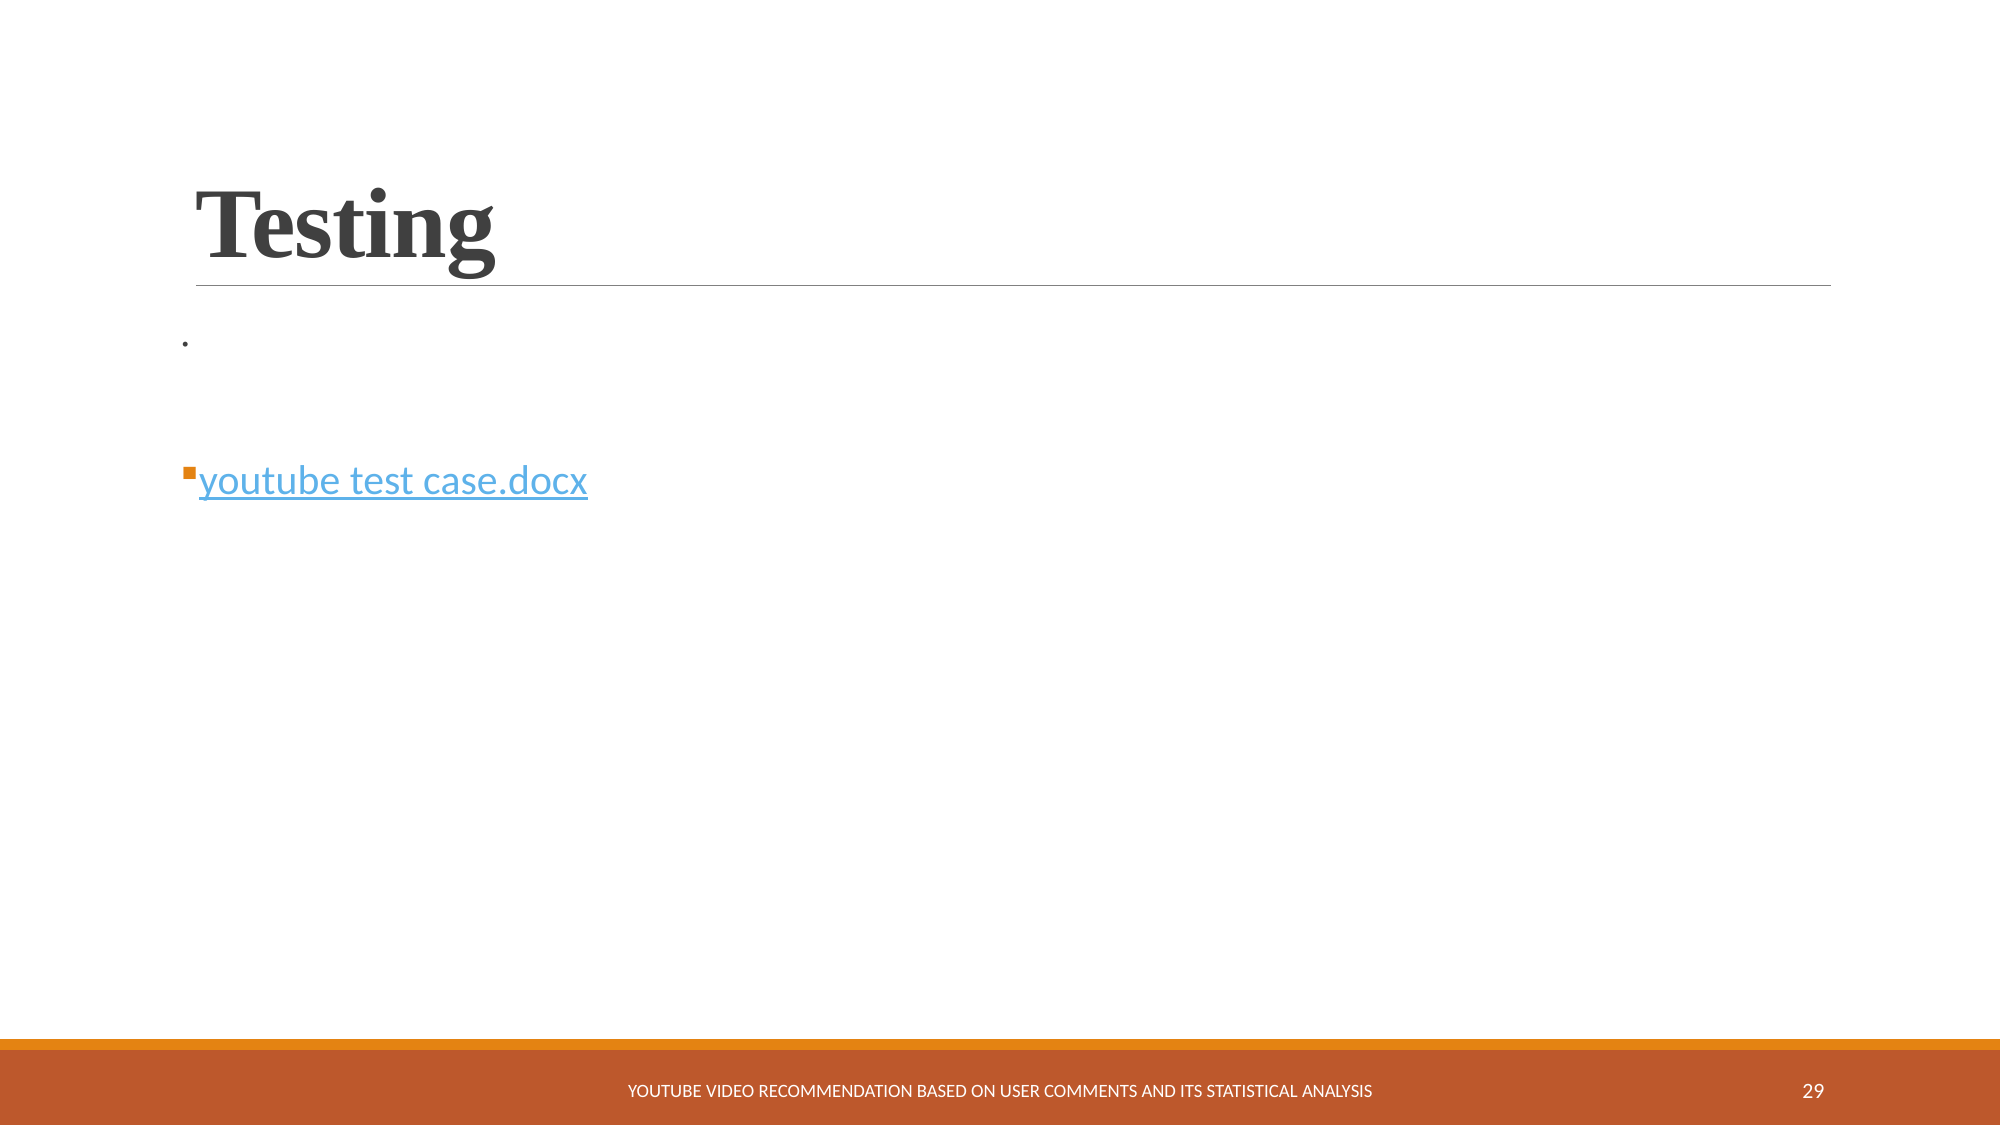

# Testing
.

youtube test case.docx

YOUTUBE VIDEO RECOMMENDATION BASED ON USER COMMENTS AND ITS STATISTICAL ANALYSIS
29